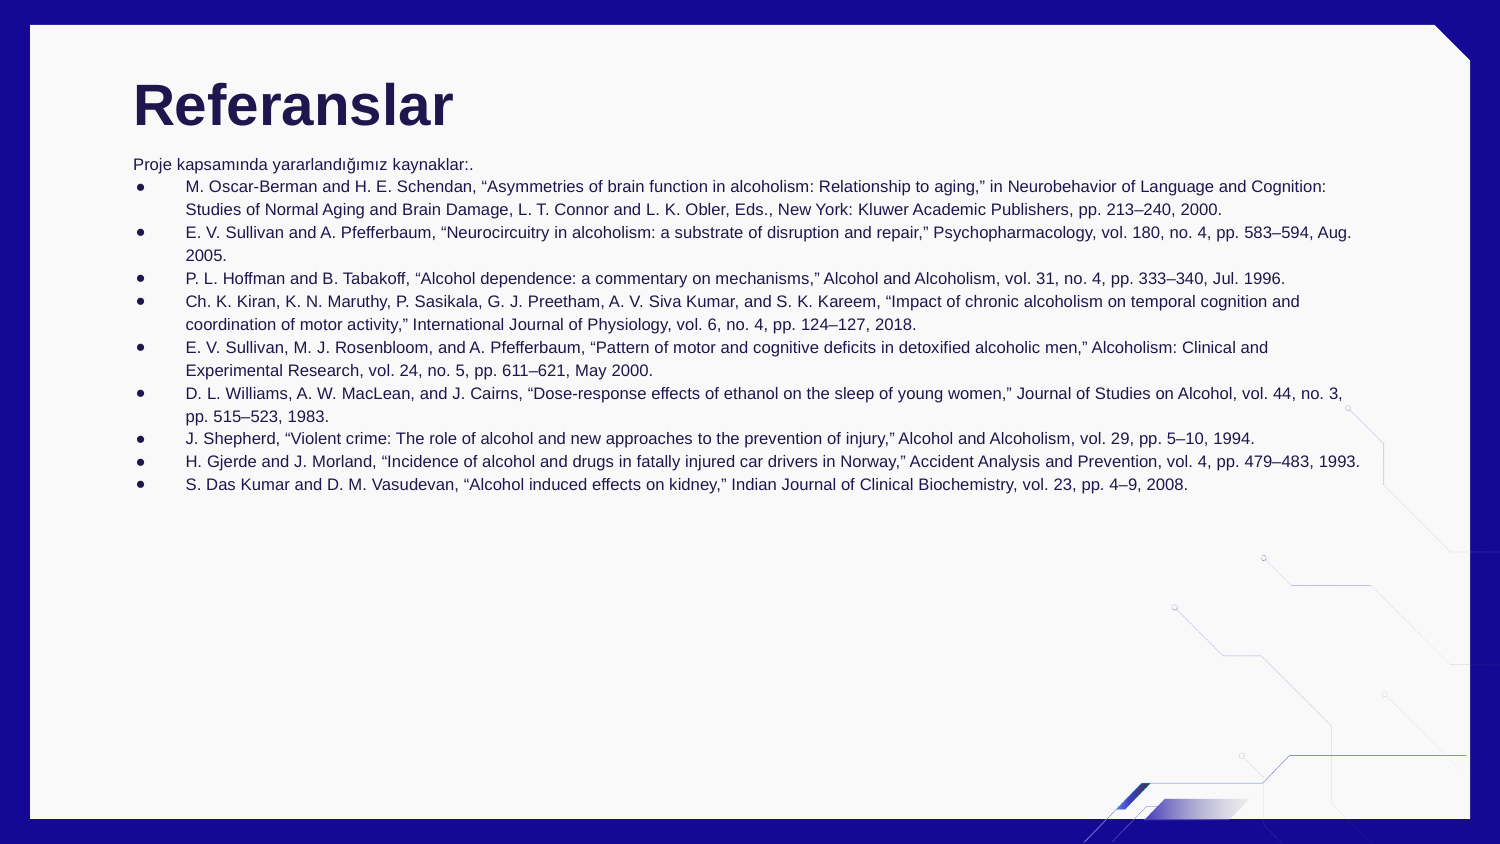

# Referanslar
Proje kapsamında yararlandığımız kaynaklar:.
M. Oscar-Berman and H. E. Schendan, “Asymmetries of brain function in alcoholism: Relationship to aging,” in Neurobehavior of Language and Cognition: Studies of Normal Aging and Brain Damage, L. T. Connor and L. K. Obler, Eds., New York: Kluwer Academic Publishers, pp. 213–240, 2000.
E. V. Sullivan and A. Pfefferbaum, “Neurocircuitry in alcoholism: a substrate of disruption and repair,” Psychopharmacology, vol. 180, no. 4, pp. 583–594, Aug. 2005.
P. L. Hoffman and B. Tabakoff, “Alcohol dependence: a commentary on mechanisms,” Alcohol and Alcoholism, vol. 31, no. 4, pp. 333–340, Jul. 1996.
Ch. K. Kiran, K. N. Maruthy, P. Sasikala, G. J. Preetham, A. V. Siva Kumar, and S. K. Kareem, “Impact of chronic alcoholism on temporal cognition and coordination of motor activity,” International Journal of Physiology, vol. 6, no. 4, pp. 124–127, 2018.
E. V. Sullivan, M. J. Rosenbloom, and A. Pfefferbaum, “Pattern of motor and cognitive deficits in detoxified alcoholic men,” Alcoholism: Clinical and Experimental Research, vol. 24, no. 5, pp. 611–621, May 2000.
D. L. Williams, A. W. MacLean, and J. Cairns, “Dose-response effects of ethanol on the sleep of young women,” Journal of Studies on Alcohol, vol. 44, no. 3, pp. 515–523, 1983.
J. Shepherd, “Violent crime: The role of alcohol and new approaches to the prevention of injury,” Alcohol and Alcoholism, vol. 29, pp. 5–10, 1994.
H. Gjerde and J. Morland, “Incidence of alcohol and drugs in fatally injured car drivers in Norway,” Accident Analysis and Prevention, vol. 4, pp. 479–483, 1993.
S. Das Kumar and D. M. Vasudevan, “Alcohol induced effects on kidney,” Indian Journal of Clinical Biochemistry, vol. 23, pp. 4–9, 2008.